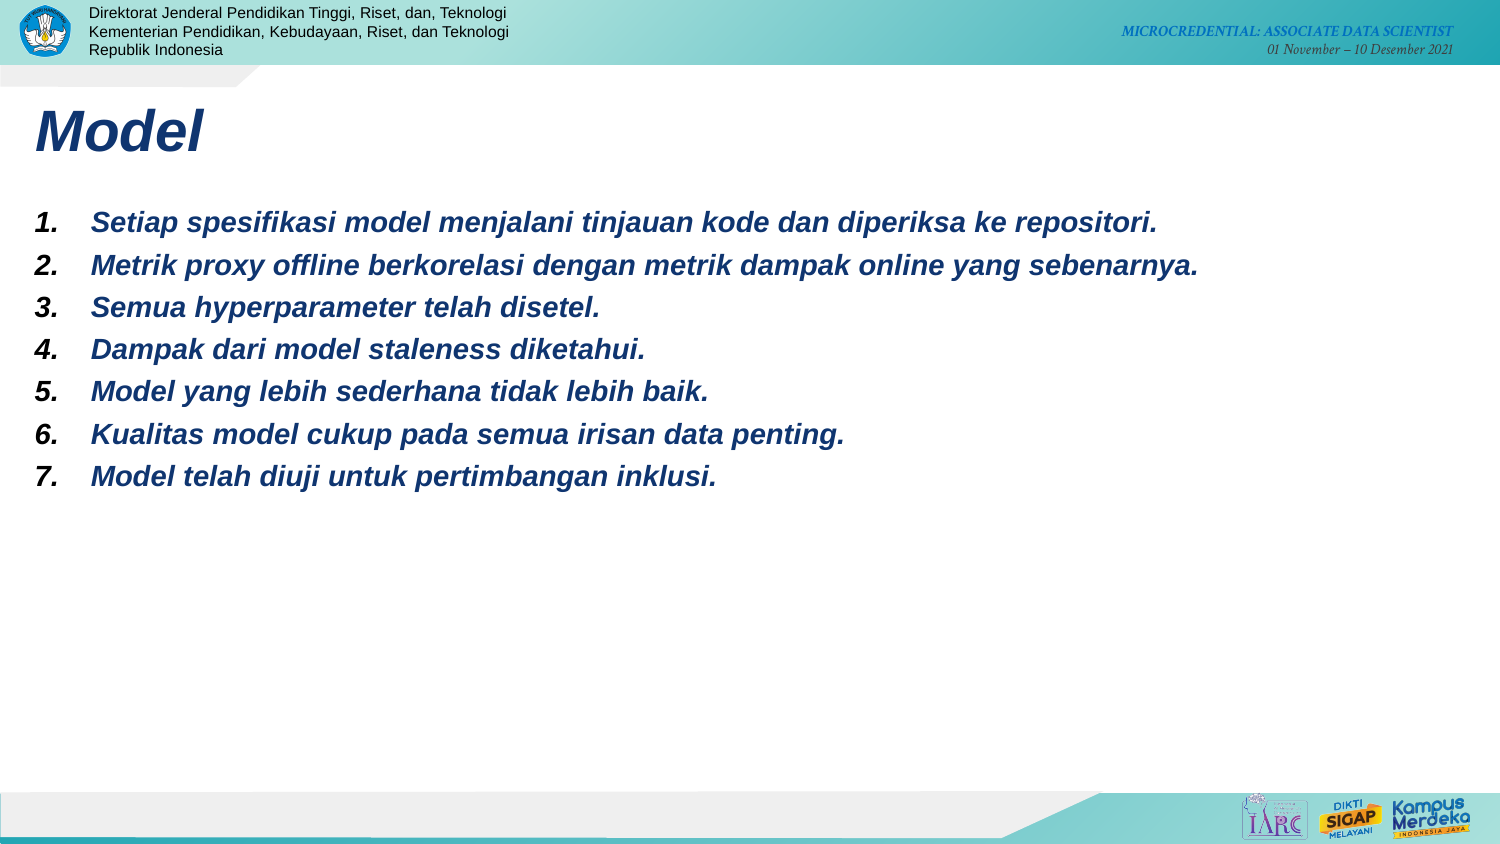

Model

Setiap spesifikasi model menjalani tinjauan kode dan diperiksa ke repositori.
Metrik proxy offline berkorelasi dengan metrik dampak online yang sebenarnya.
Semua hyperparameter telah disetel.
Dampak dari model staleness diketahui.
Model yang lebih sederhana tidak lebih baik.
Kualitas model cukup pada semua irisan data penting.
Model telah diuji untuk pertimbangan inklusi.